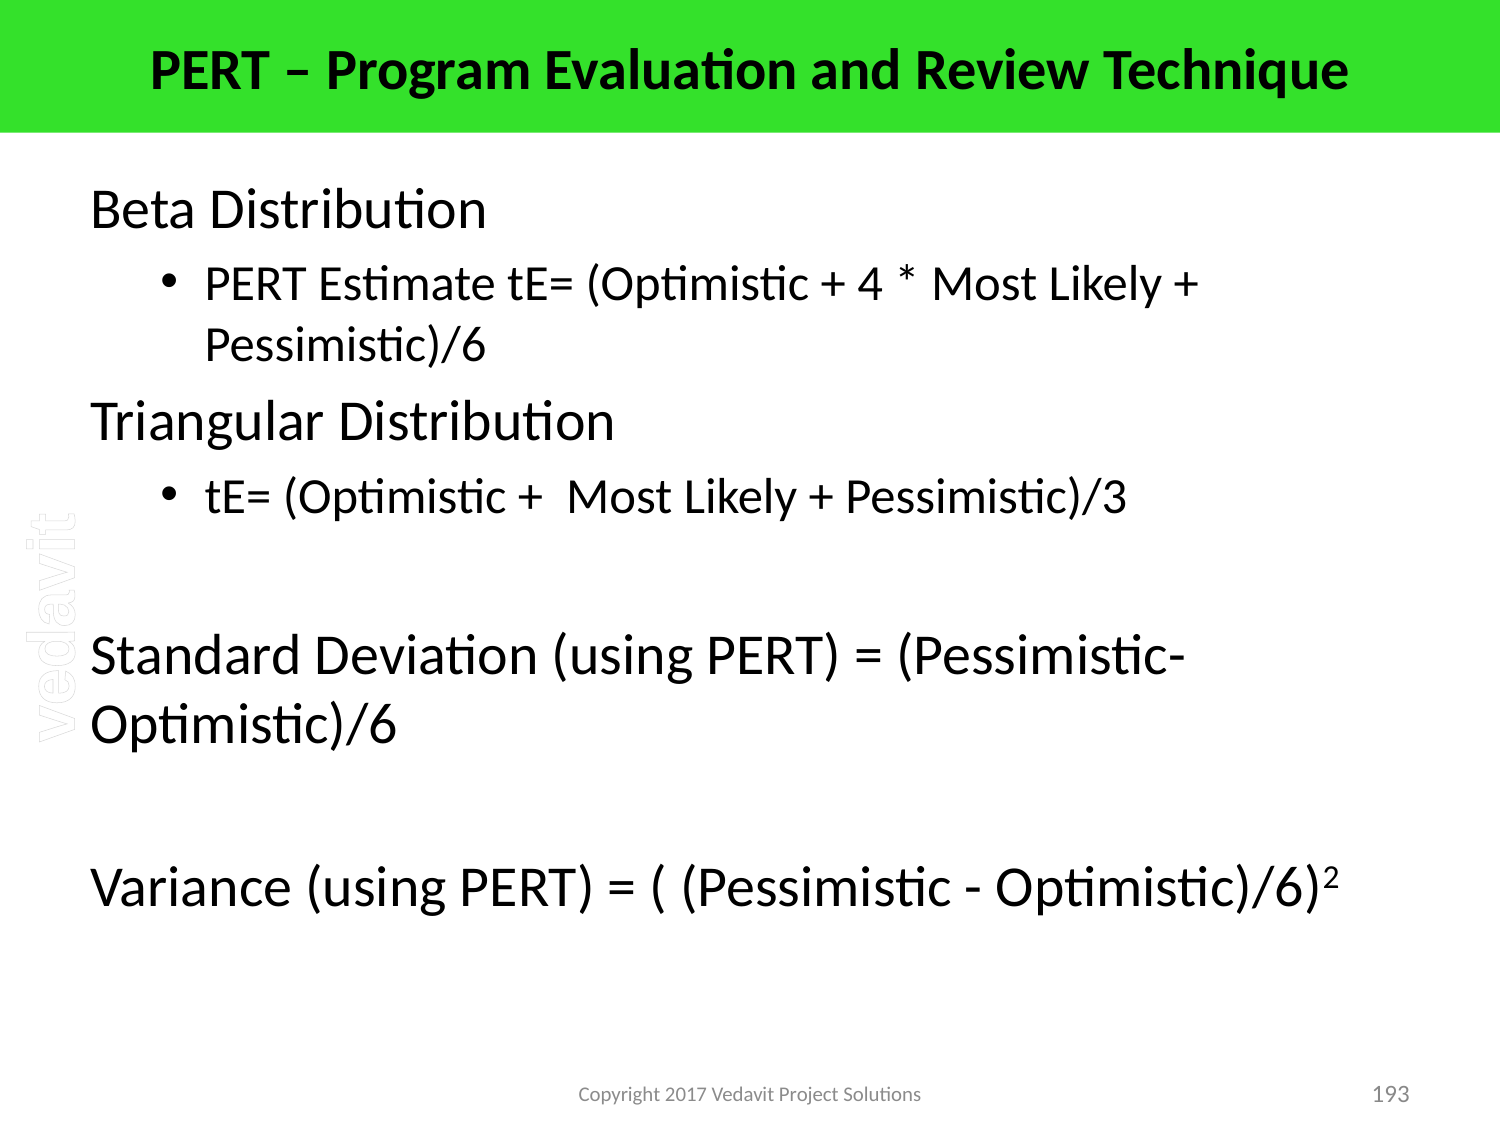

# PERT – Program Evaluation and Review Technique
Beta Distribution
PERT Estimate tE= (Optimistic + 4 * Most Likely + Pessimistic)/6
Triangular Distribution
tE= (Optimistic +  Most Likely + Pessimistic)/3

Standard Deviation (using PERT) = (Pessimistic-Optimistic)/6

Variance (using PERT) = ( (Pessimistic - Optimistic)/6)2

Copyright 2017 Vedavit Project Solutions
193